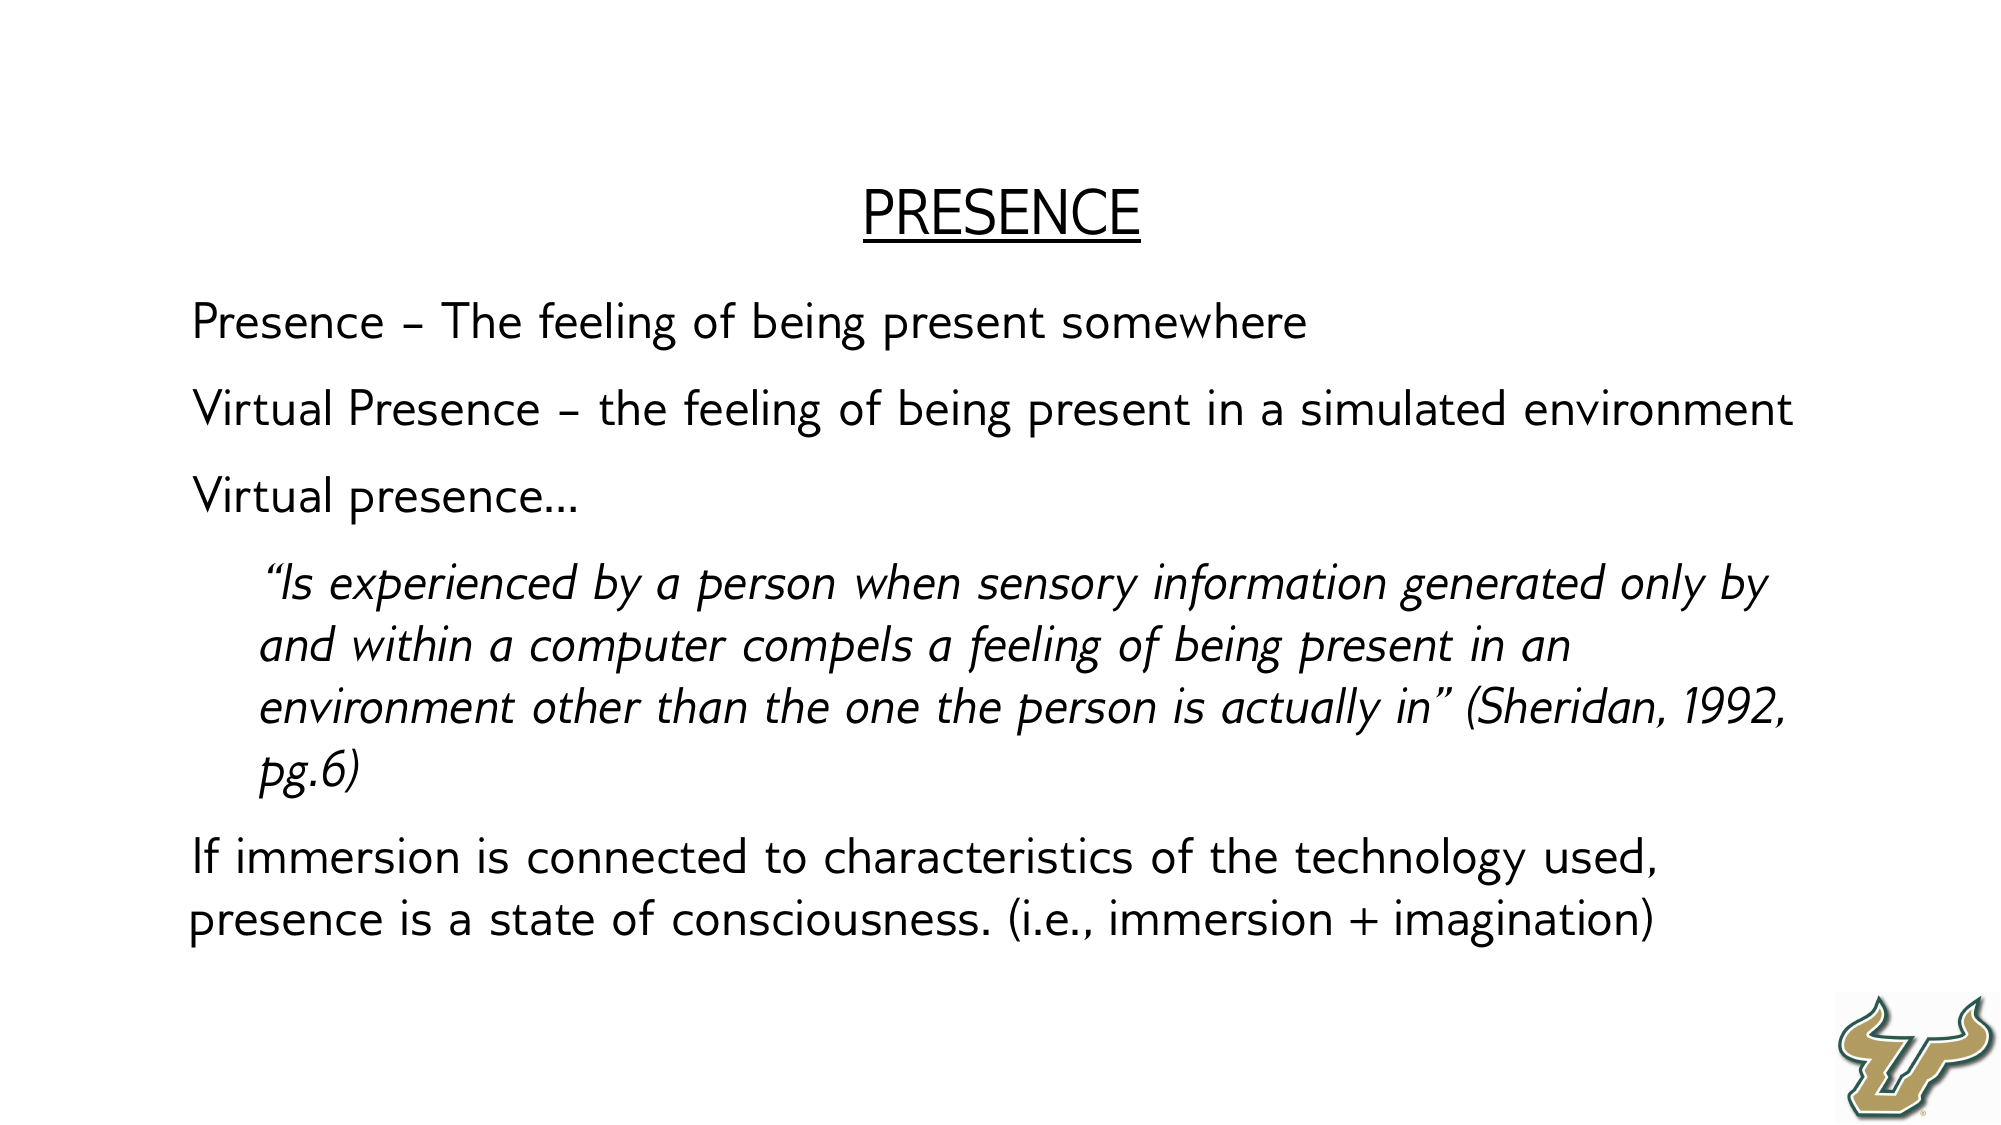

Presence
Presence – The feeling of being present somewhere
Virtual Presence – the feeling of being present in a simulated environment
Virtual presence…
“Is experienced by a person when sensory information generated only by and within a computer compels a feeling of being present in an environment other than the one the person is actually in” (Sheridan, 1992, pg.6)
If immersion is connected to characteristics of the technology used, presence is a state of consciousness. (i.e., immersion + imagination)